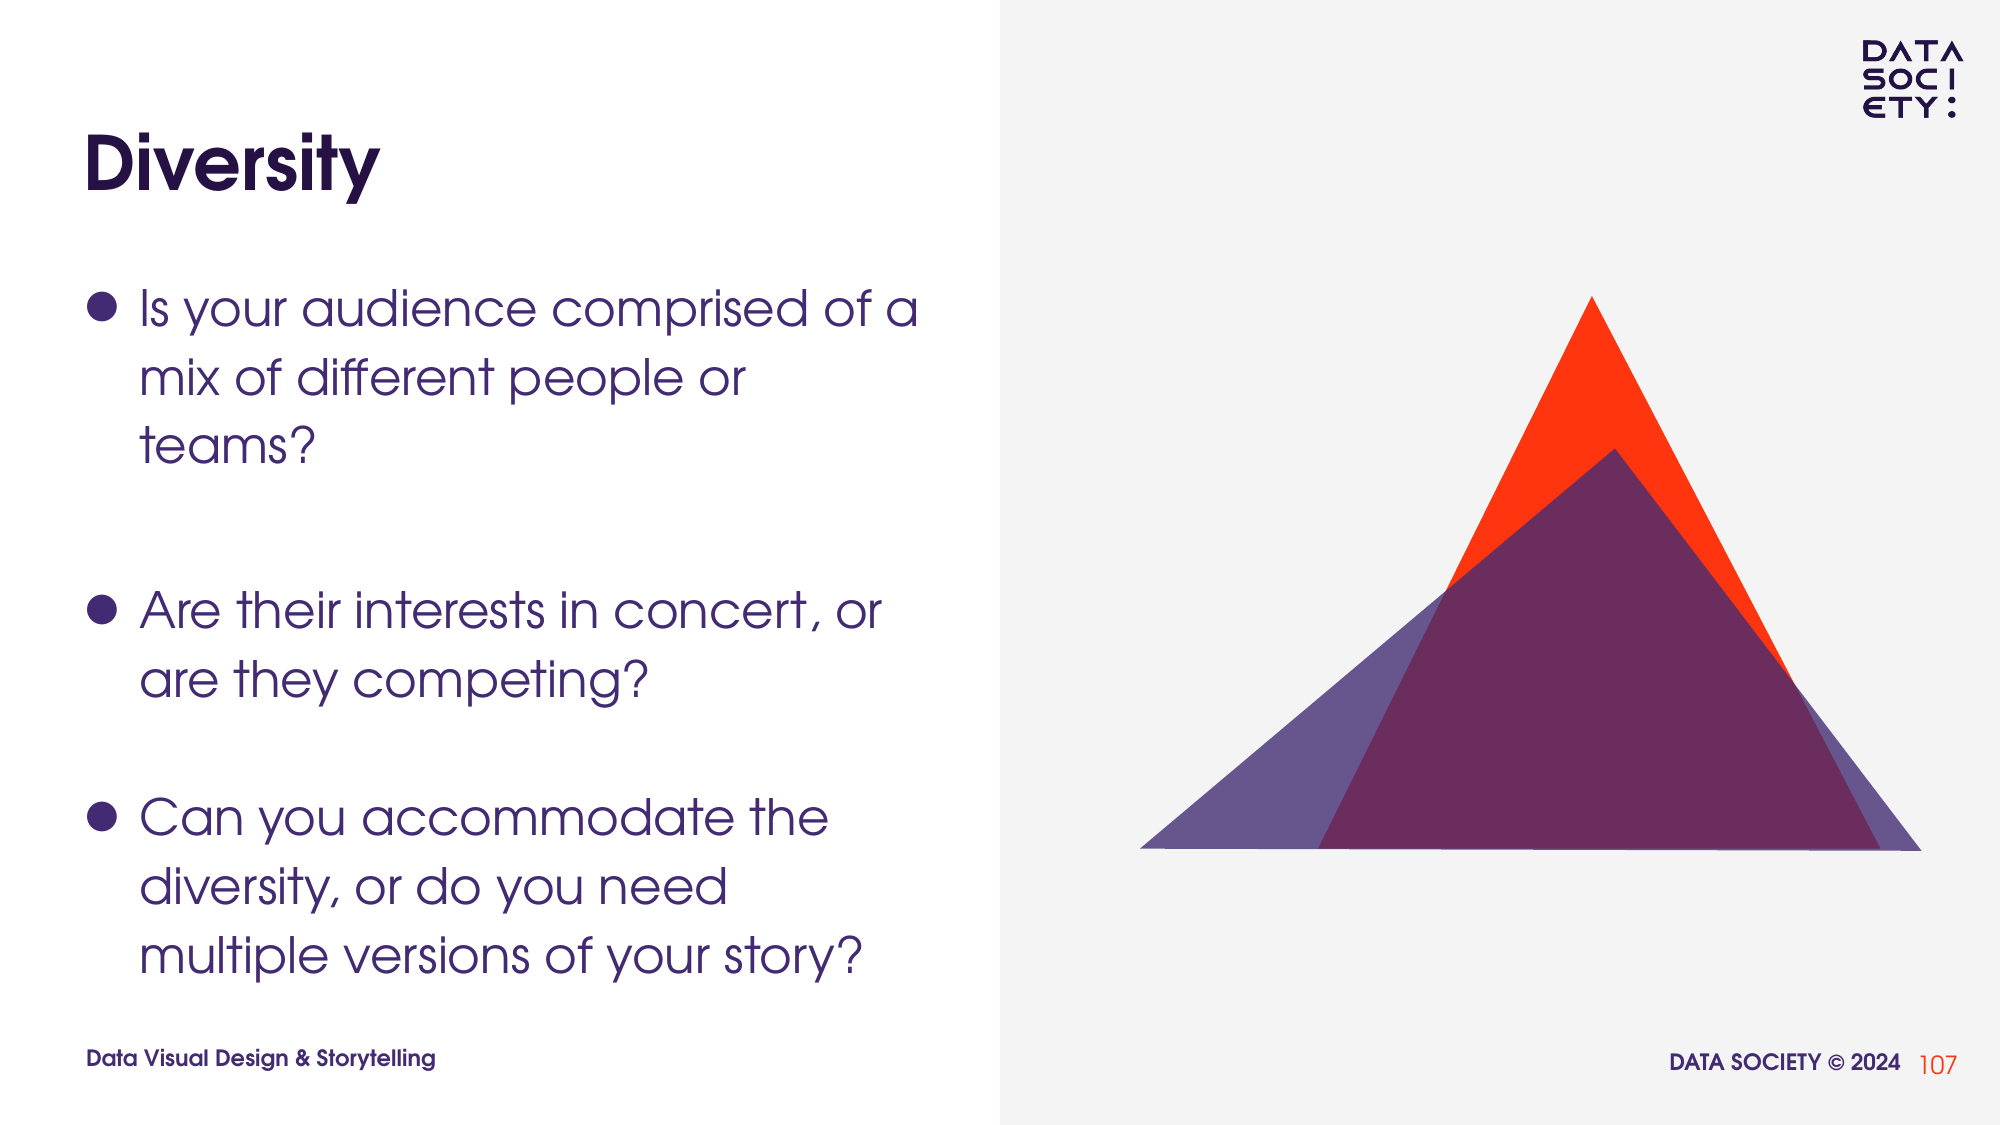

# Diversity
Is your audience comprised of a mix of different people or teams?

Are their interests in concert, or are they competing?
Can you accommodate the diversity, or do you need multiple versions of your story?

107